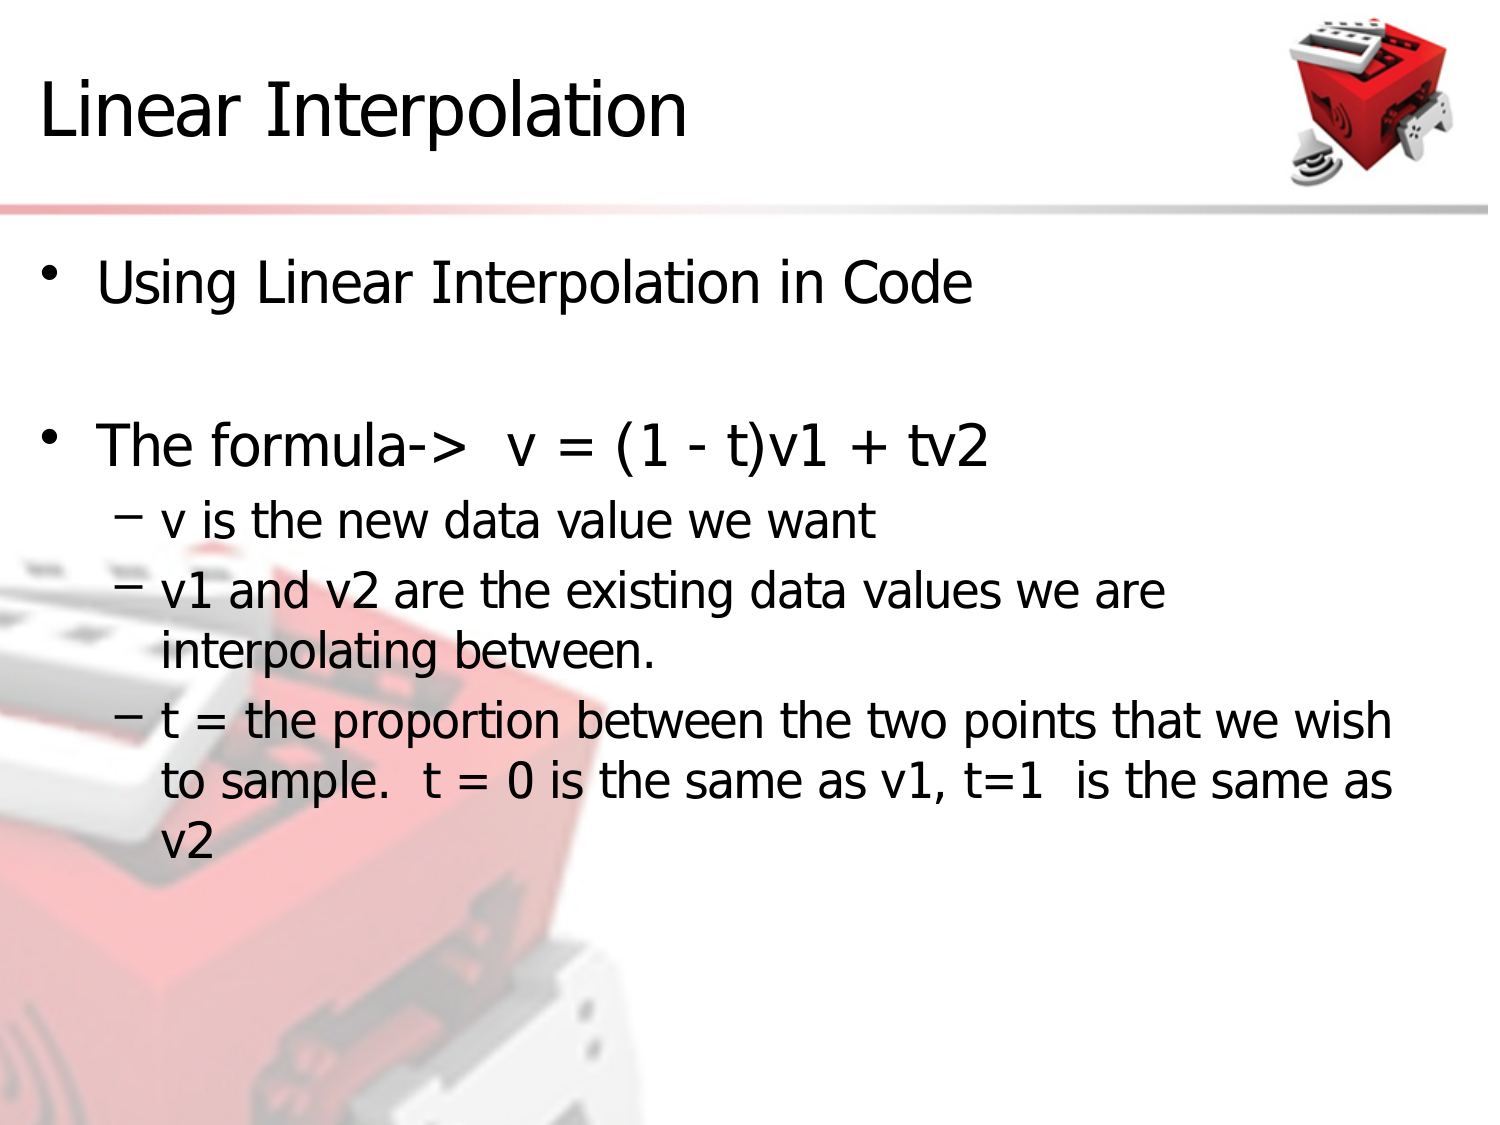

# Linear Interpolation
Using Linear Interpolation in Code

The formula->  v = (1 - t)v1 + tv2
v is the new data value we want
v1 and v2 are the existing data values we are interpolating between.
t = the proportion between the two points that we wish to sample.  t = 0 is the same as v1, t=1  is the same as v2